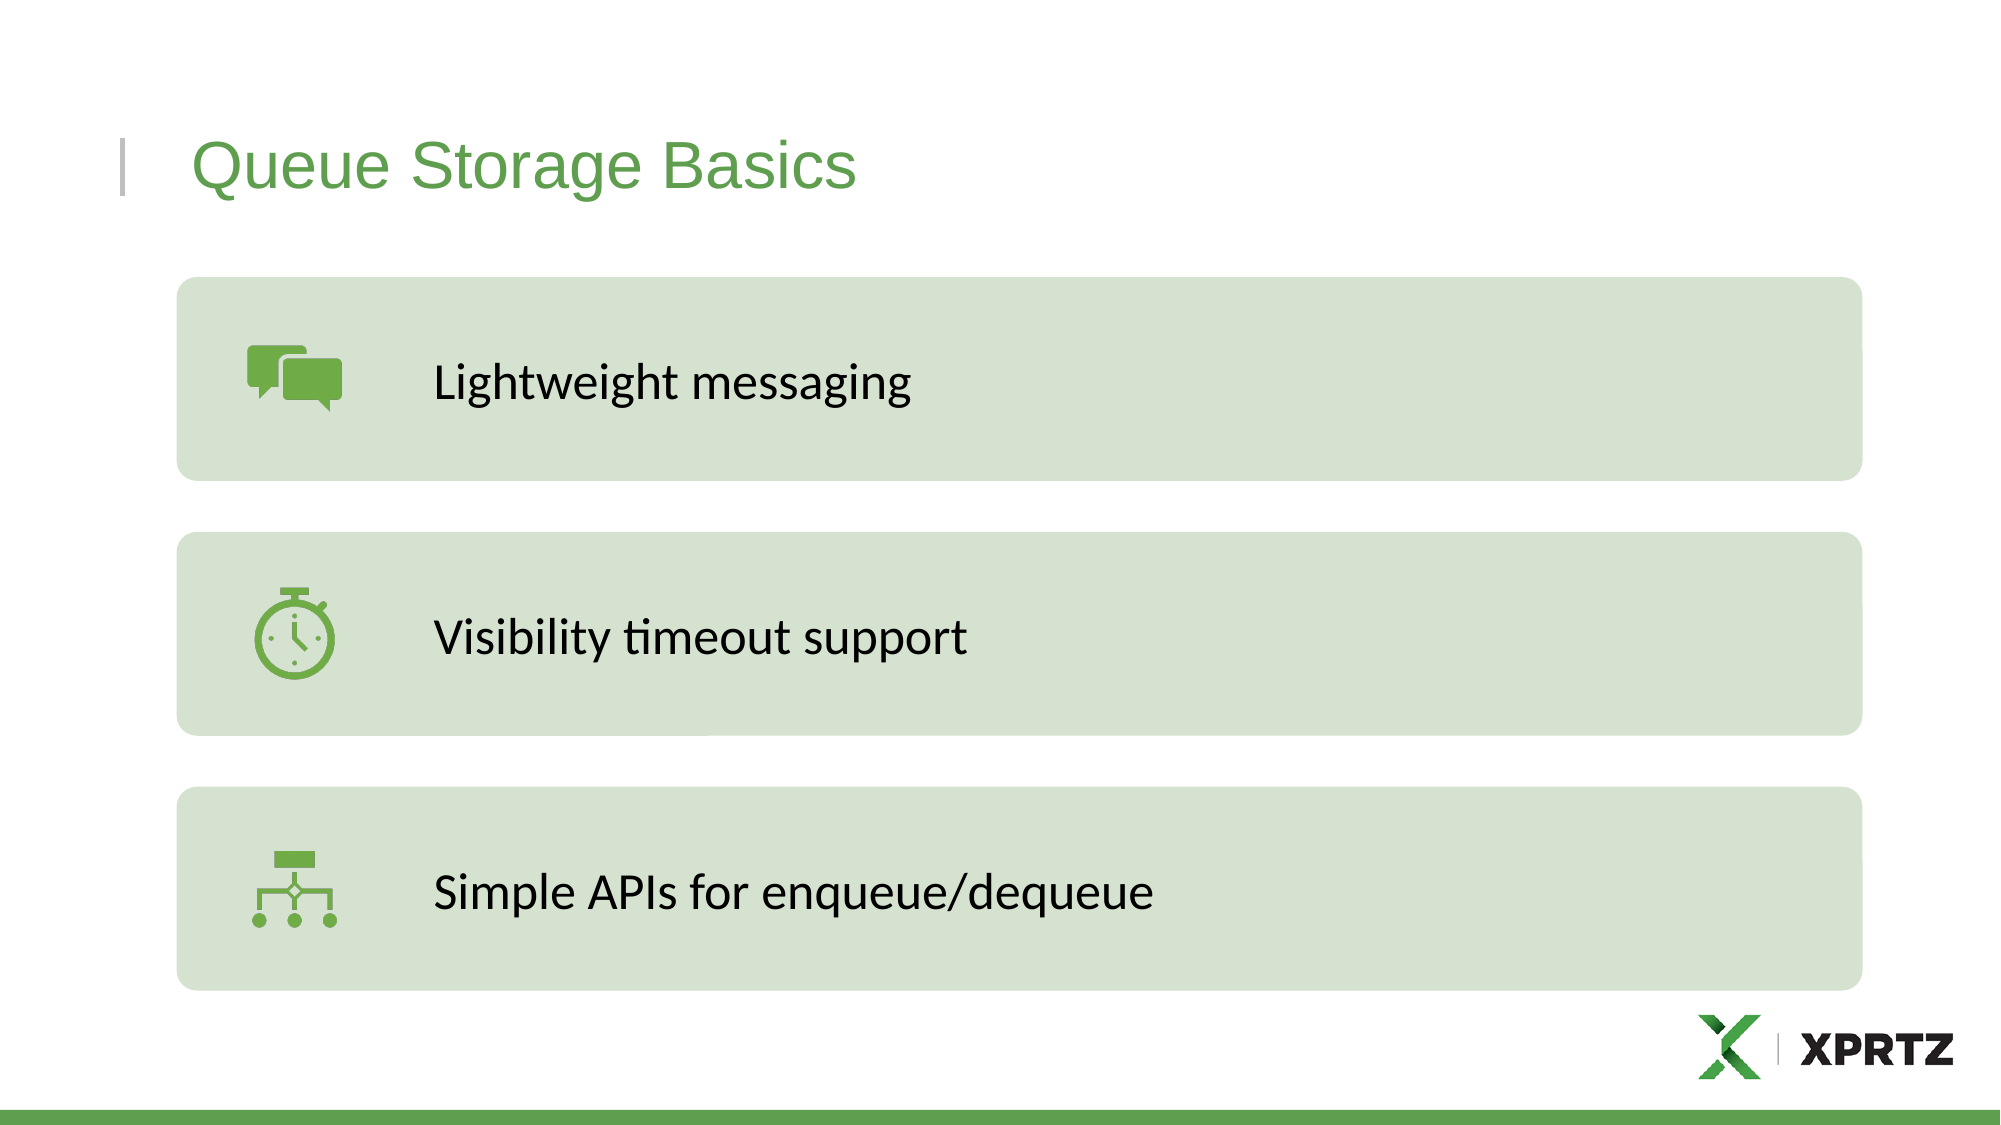

# Queue Storage Basics
Lightweight messaging
Visibility timeout support
Simple APIs for enqueue/dequeue